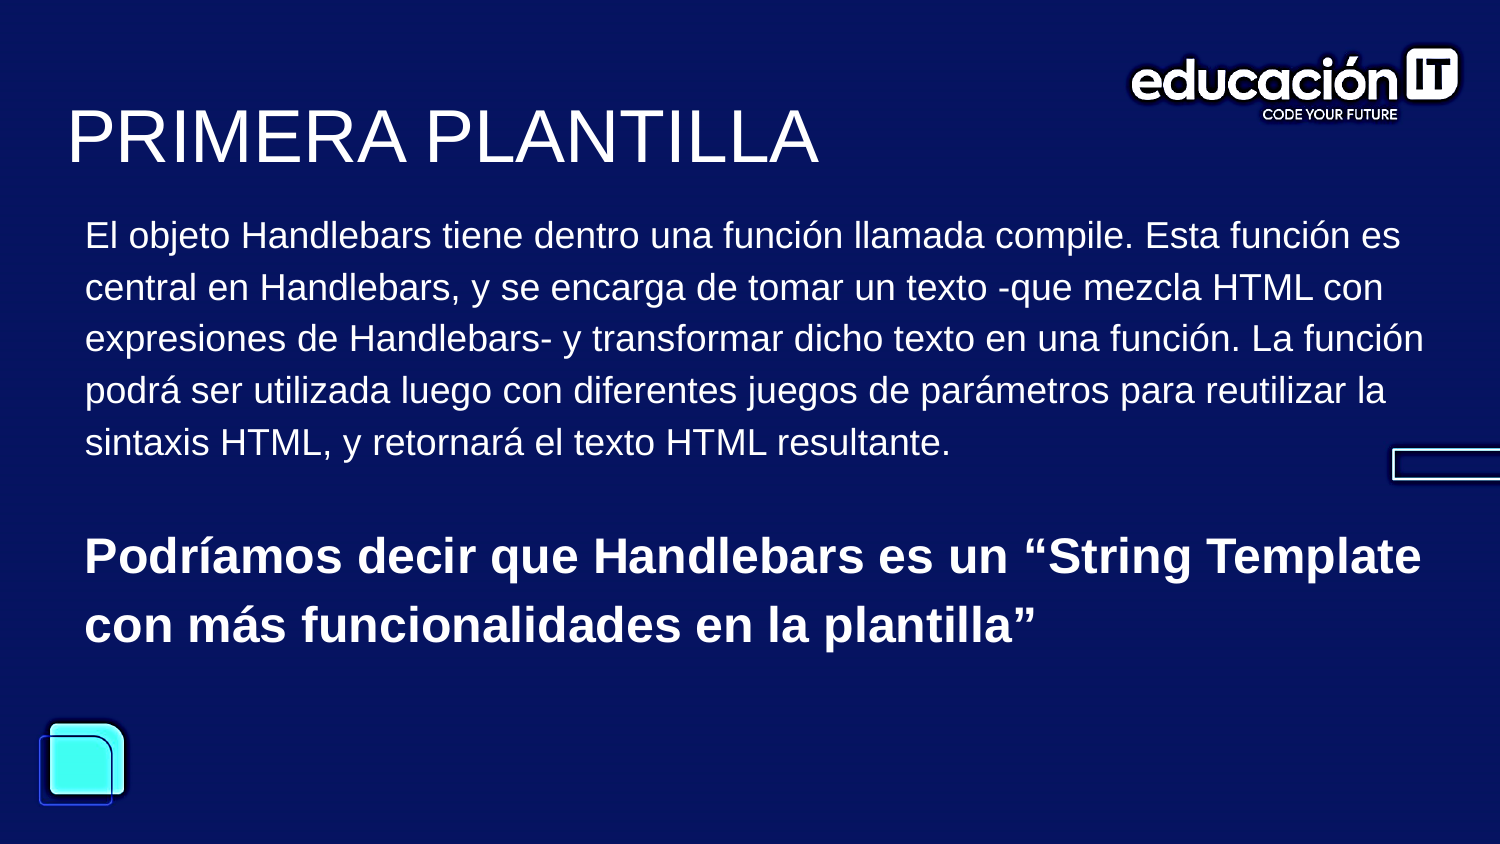

# PRIMERA PLANTILLA
El objeto Handlebars tiene dentro una función llamada compile. Esta función es central en Handlebars, y se encarga de tomar un texto -que mezcla HTML con expresiones de Handlebars- y transformar dicho texto en una función. La función podrá ser utilizada luego con diferentes juegos de parámetros para reutilizar la sintaxis HTML, y retornará el texto HTML resultante.

Podríamos decir que Handlebars es un “String Template con más funcionalidades en la plantilla”